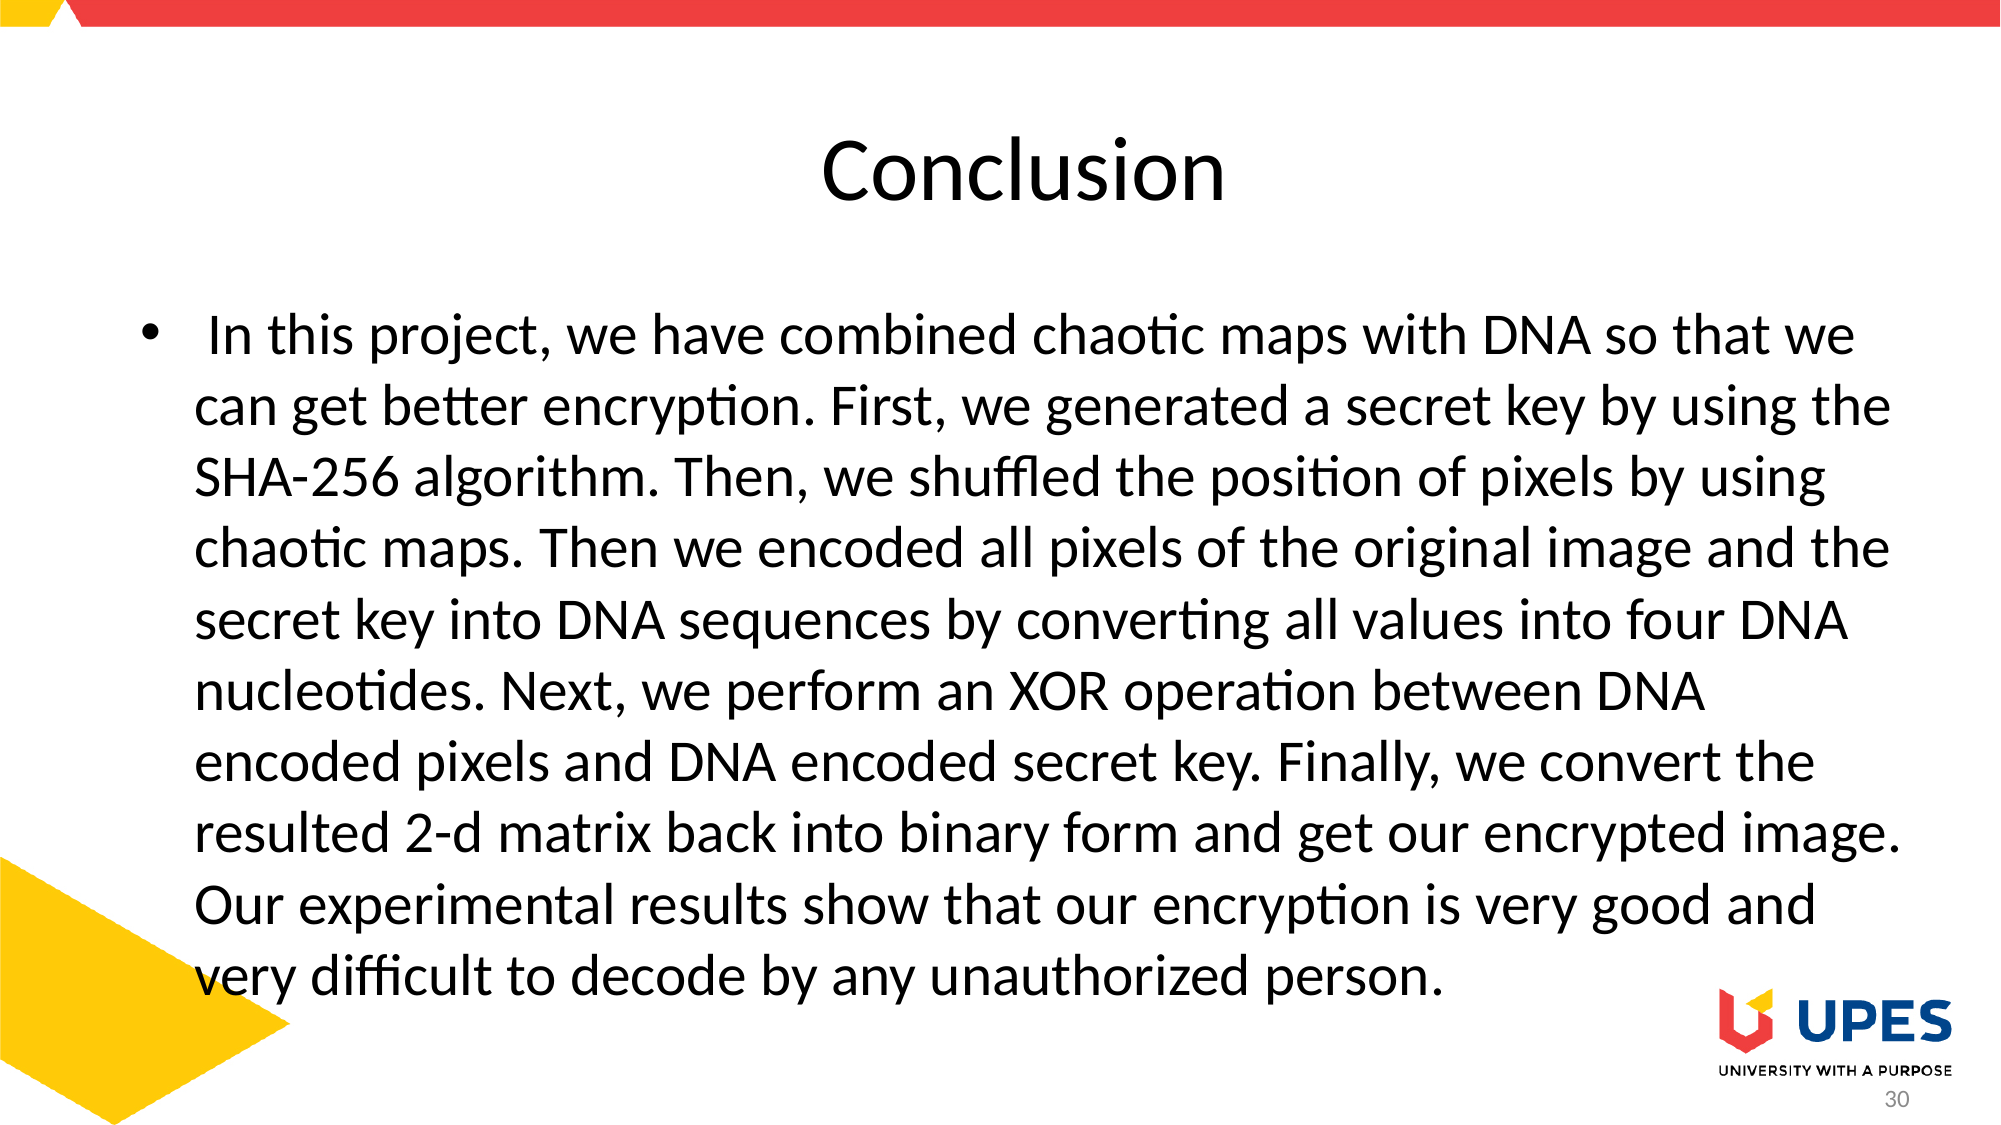

# Conclusion
 In this project, we have combined chaotic maps with DNA so that we can get better encryption. First, we generated a secret key by using the SHA-256 algorithm. Then, we shuffled the position of pixels by using chaotic maps. Then we encoded all pixels of the original image and the secret key into DNA sequences by converting all values into four DNA nucleotides. Next, we perform an XOR operation between DNA encoded pixels and DNA encoded secret key. Finally, we convert the resulted 2-d matrix back into binary form and get our encrypted image. Our experimental results show that our encryption is very good and very difficult to decode by any unauthorized person.